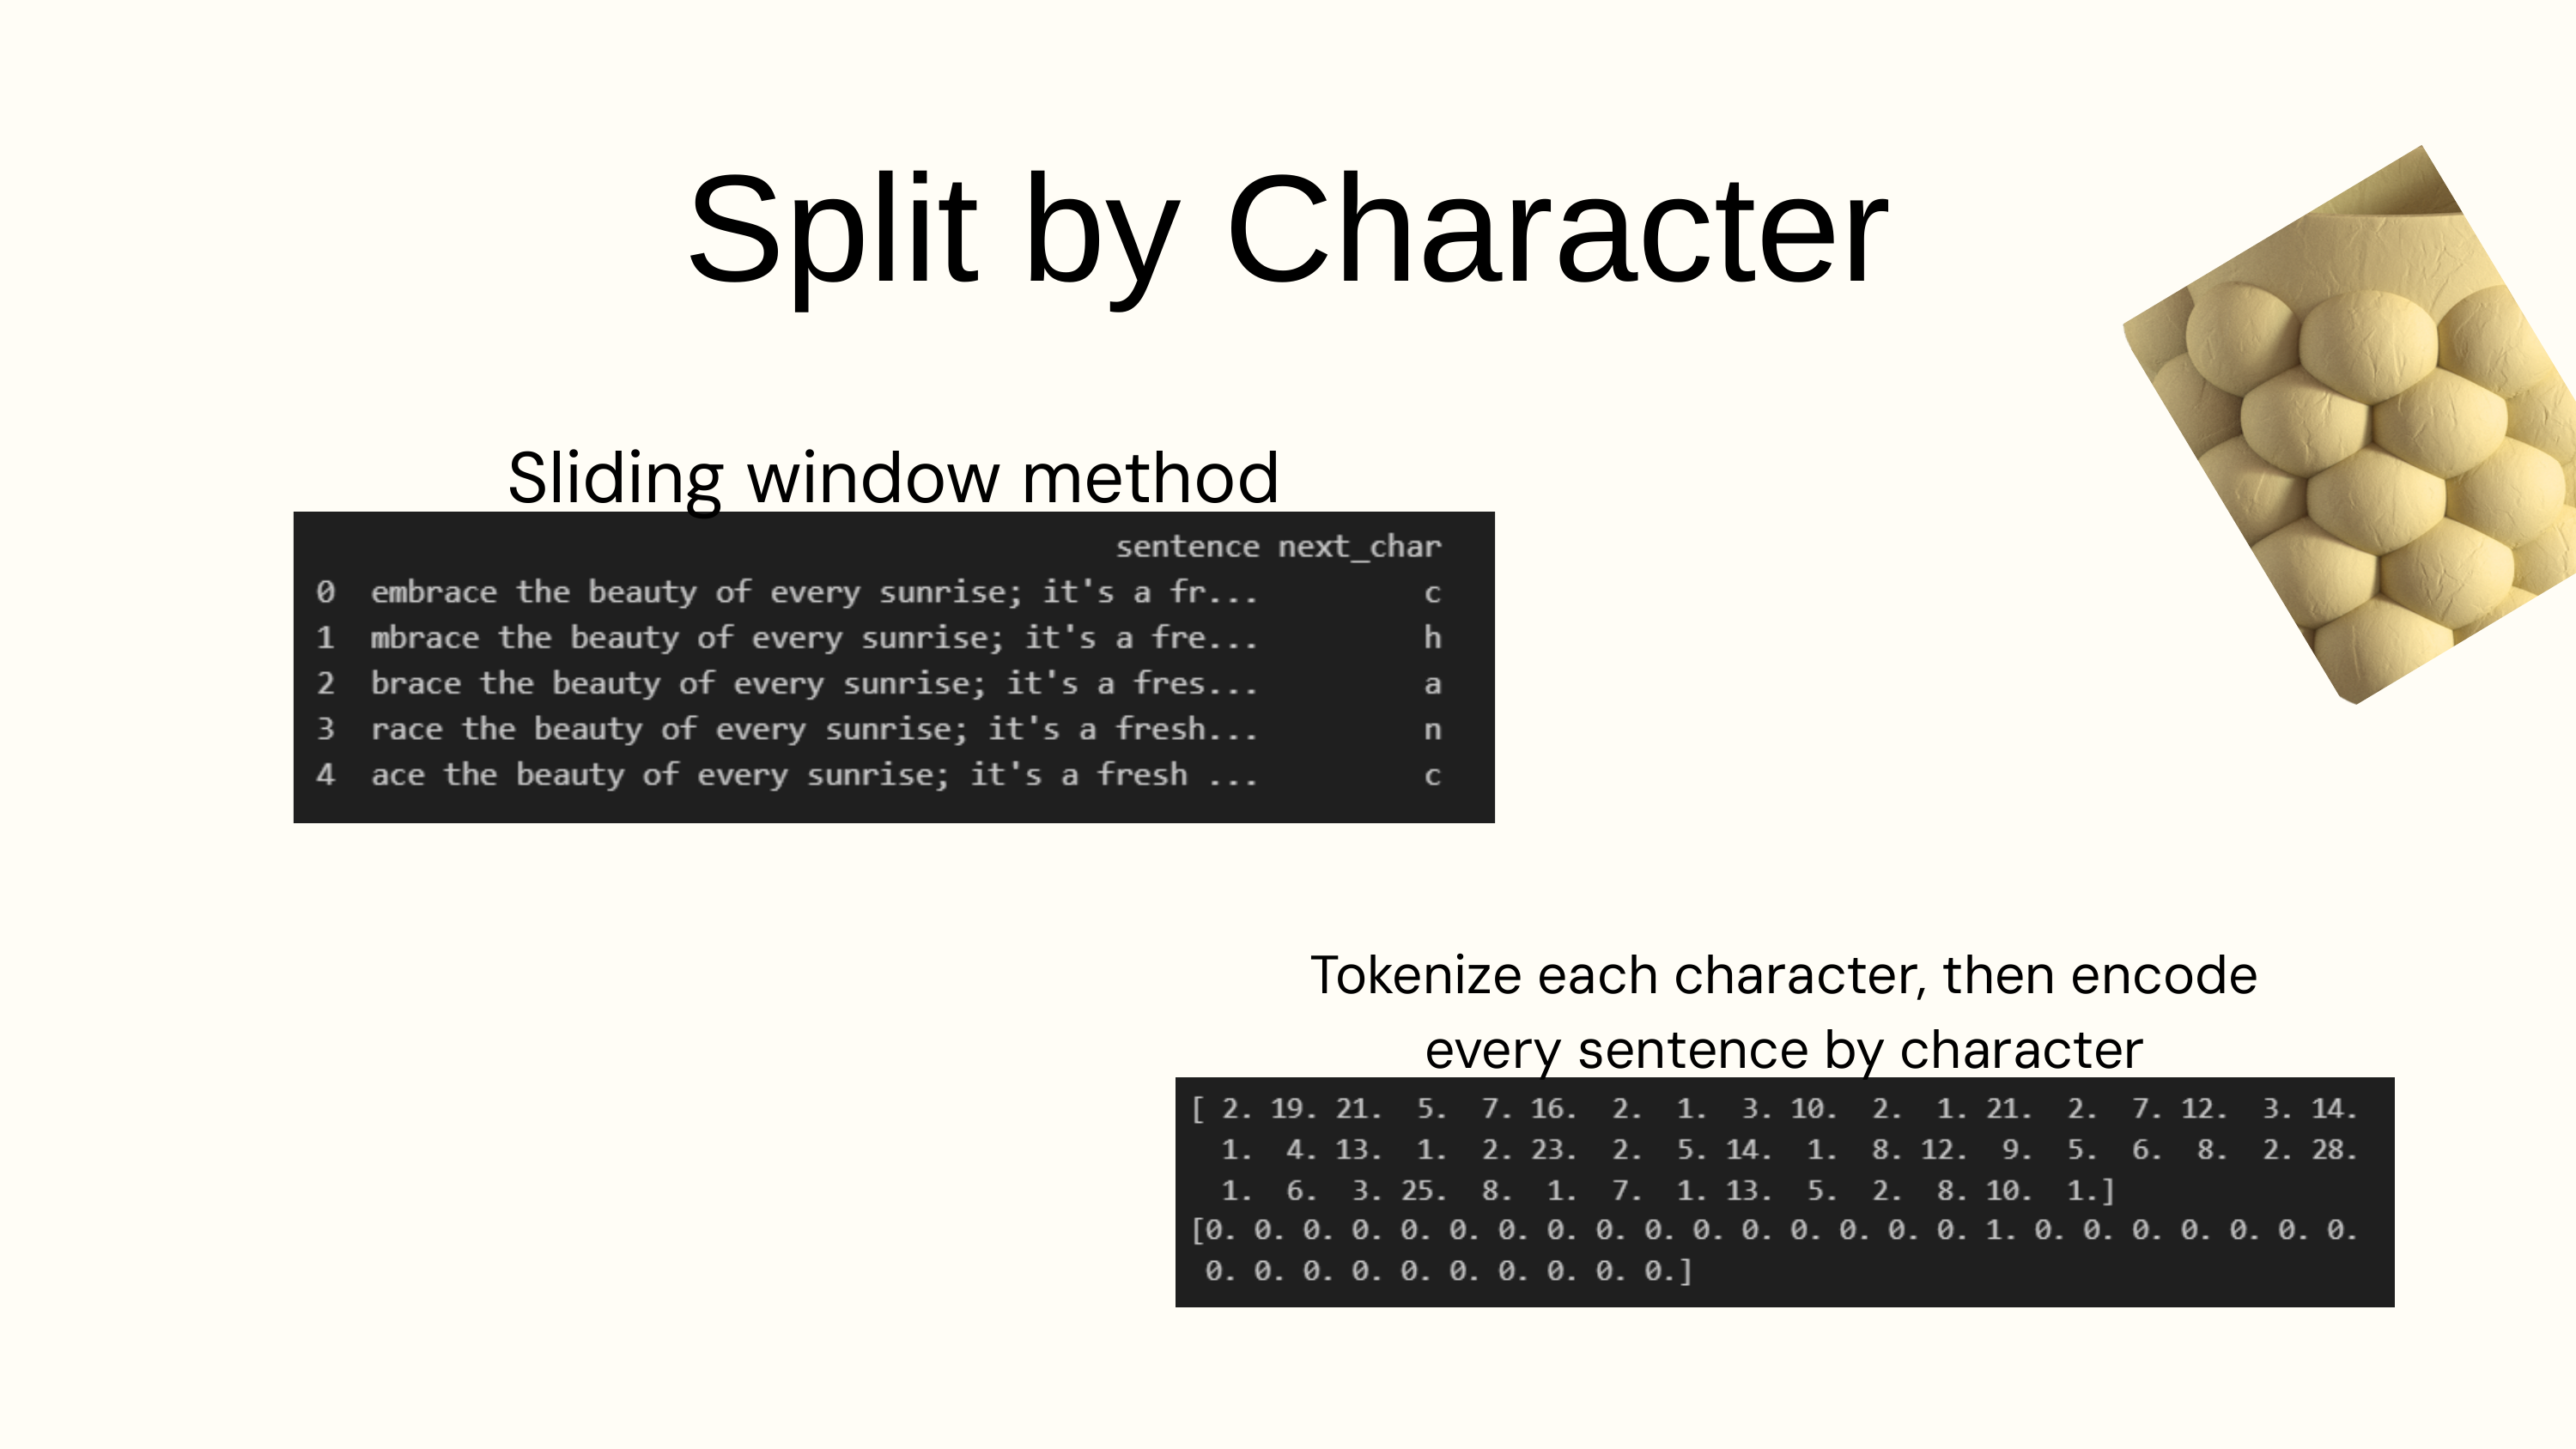

Split by Character

Sliding window method

Tokenize each character, then encode every sentence by character